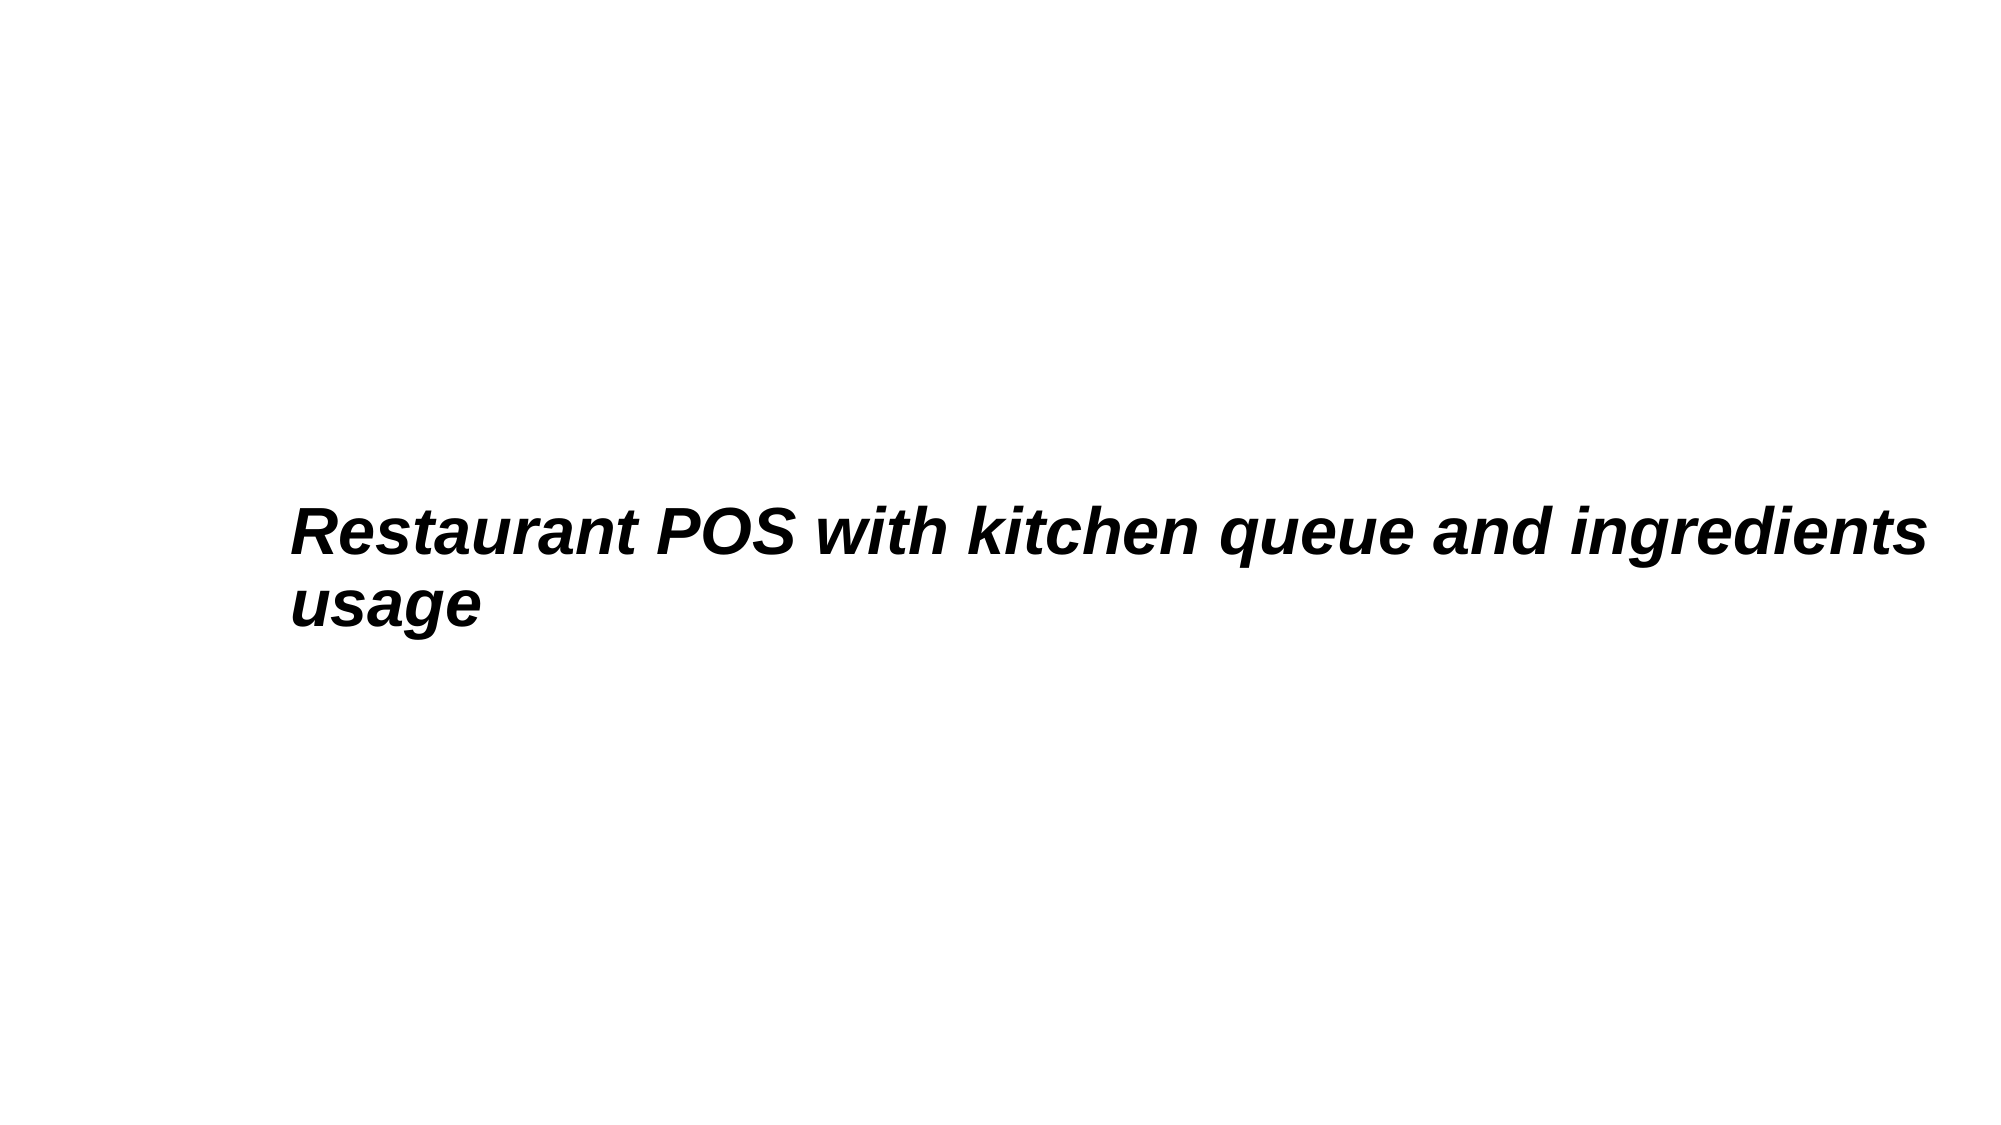

# Restaurant POS with kitchen queue and ingredients usage